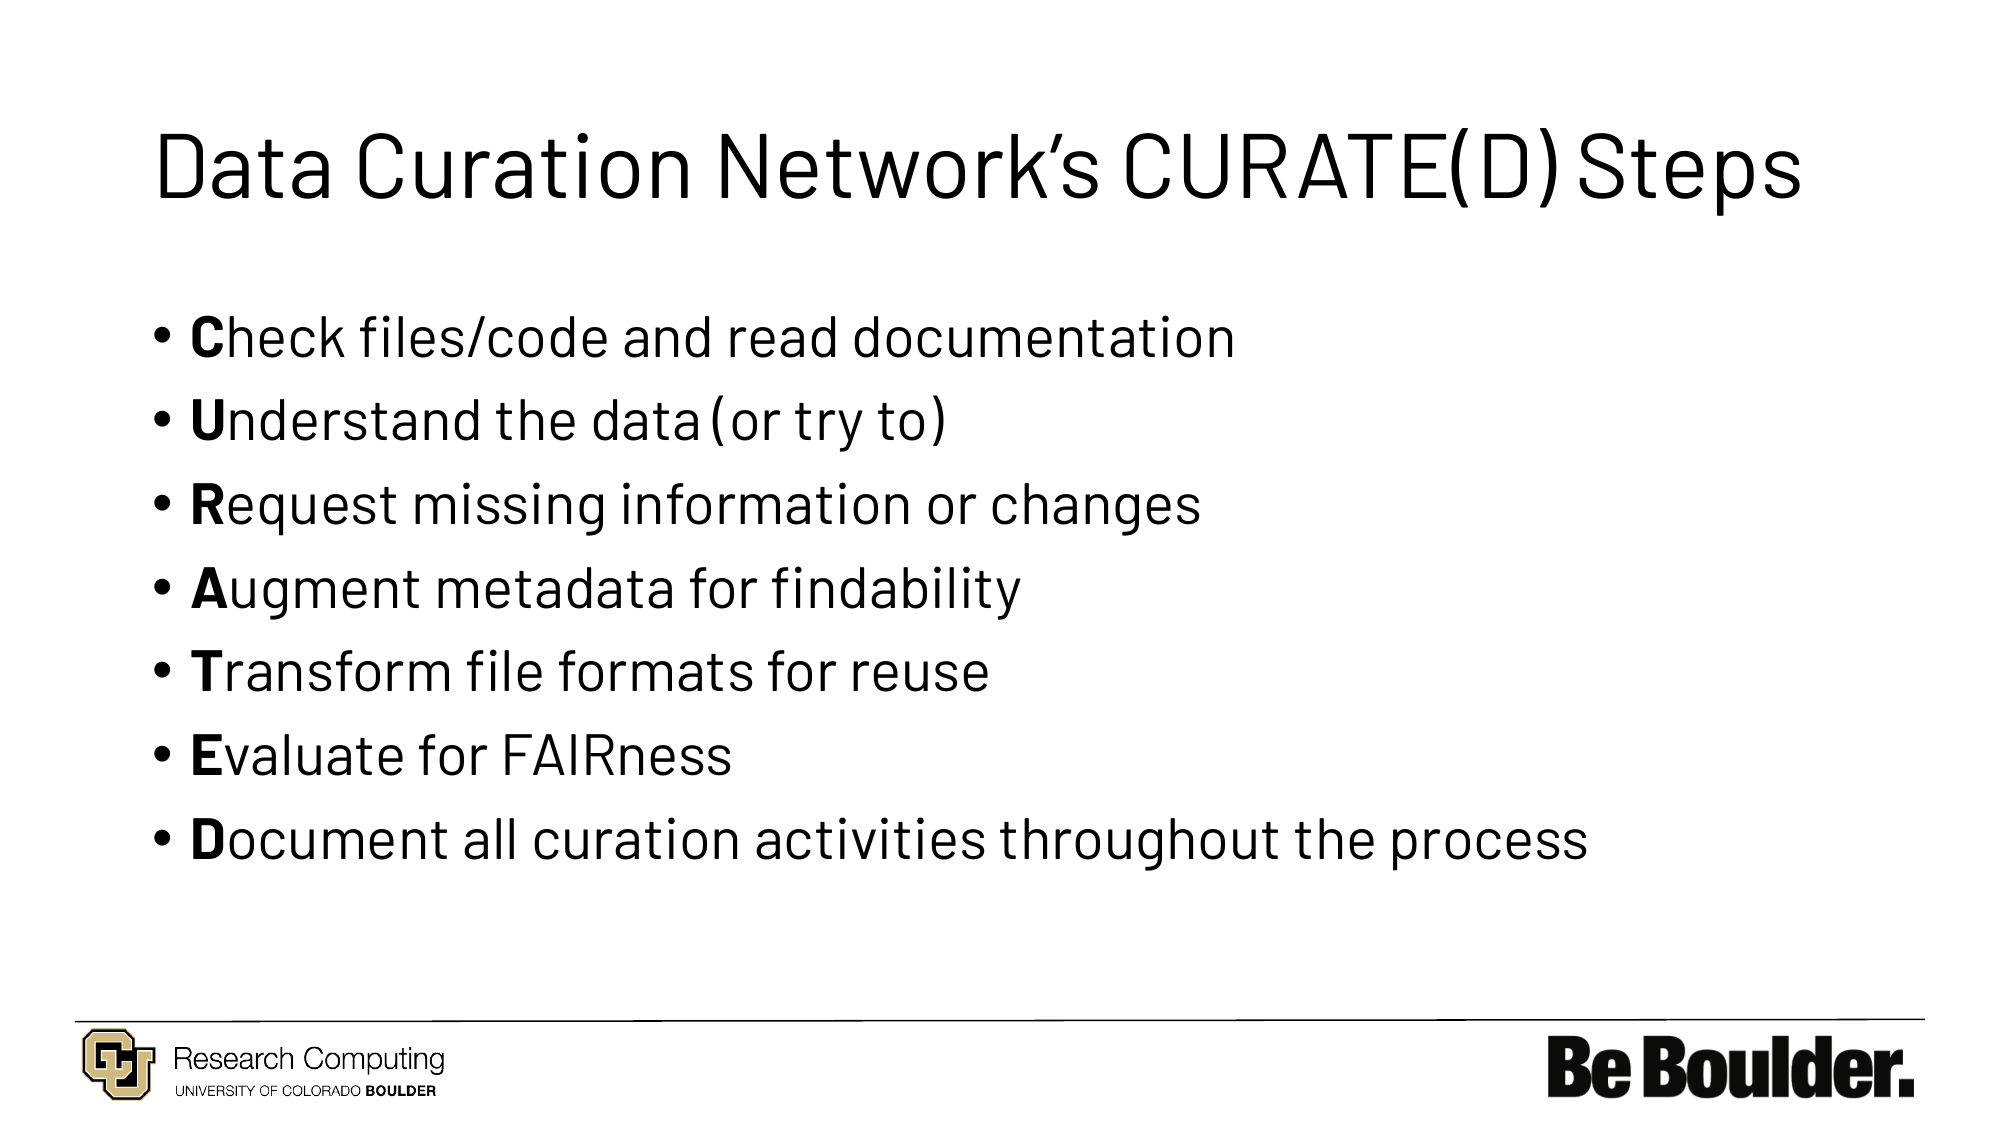

# Data Curation Network’s CURATE(D) Steps
Check files/code and read documentation
Understand the data (or try to)
Request missing information or changes
Augment metadata for findability
Transform file formats for reuse
Evaluate for FAIRness
Document all curation activities throughout the process